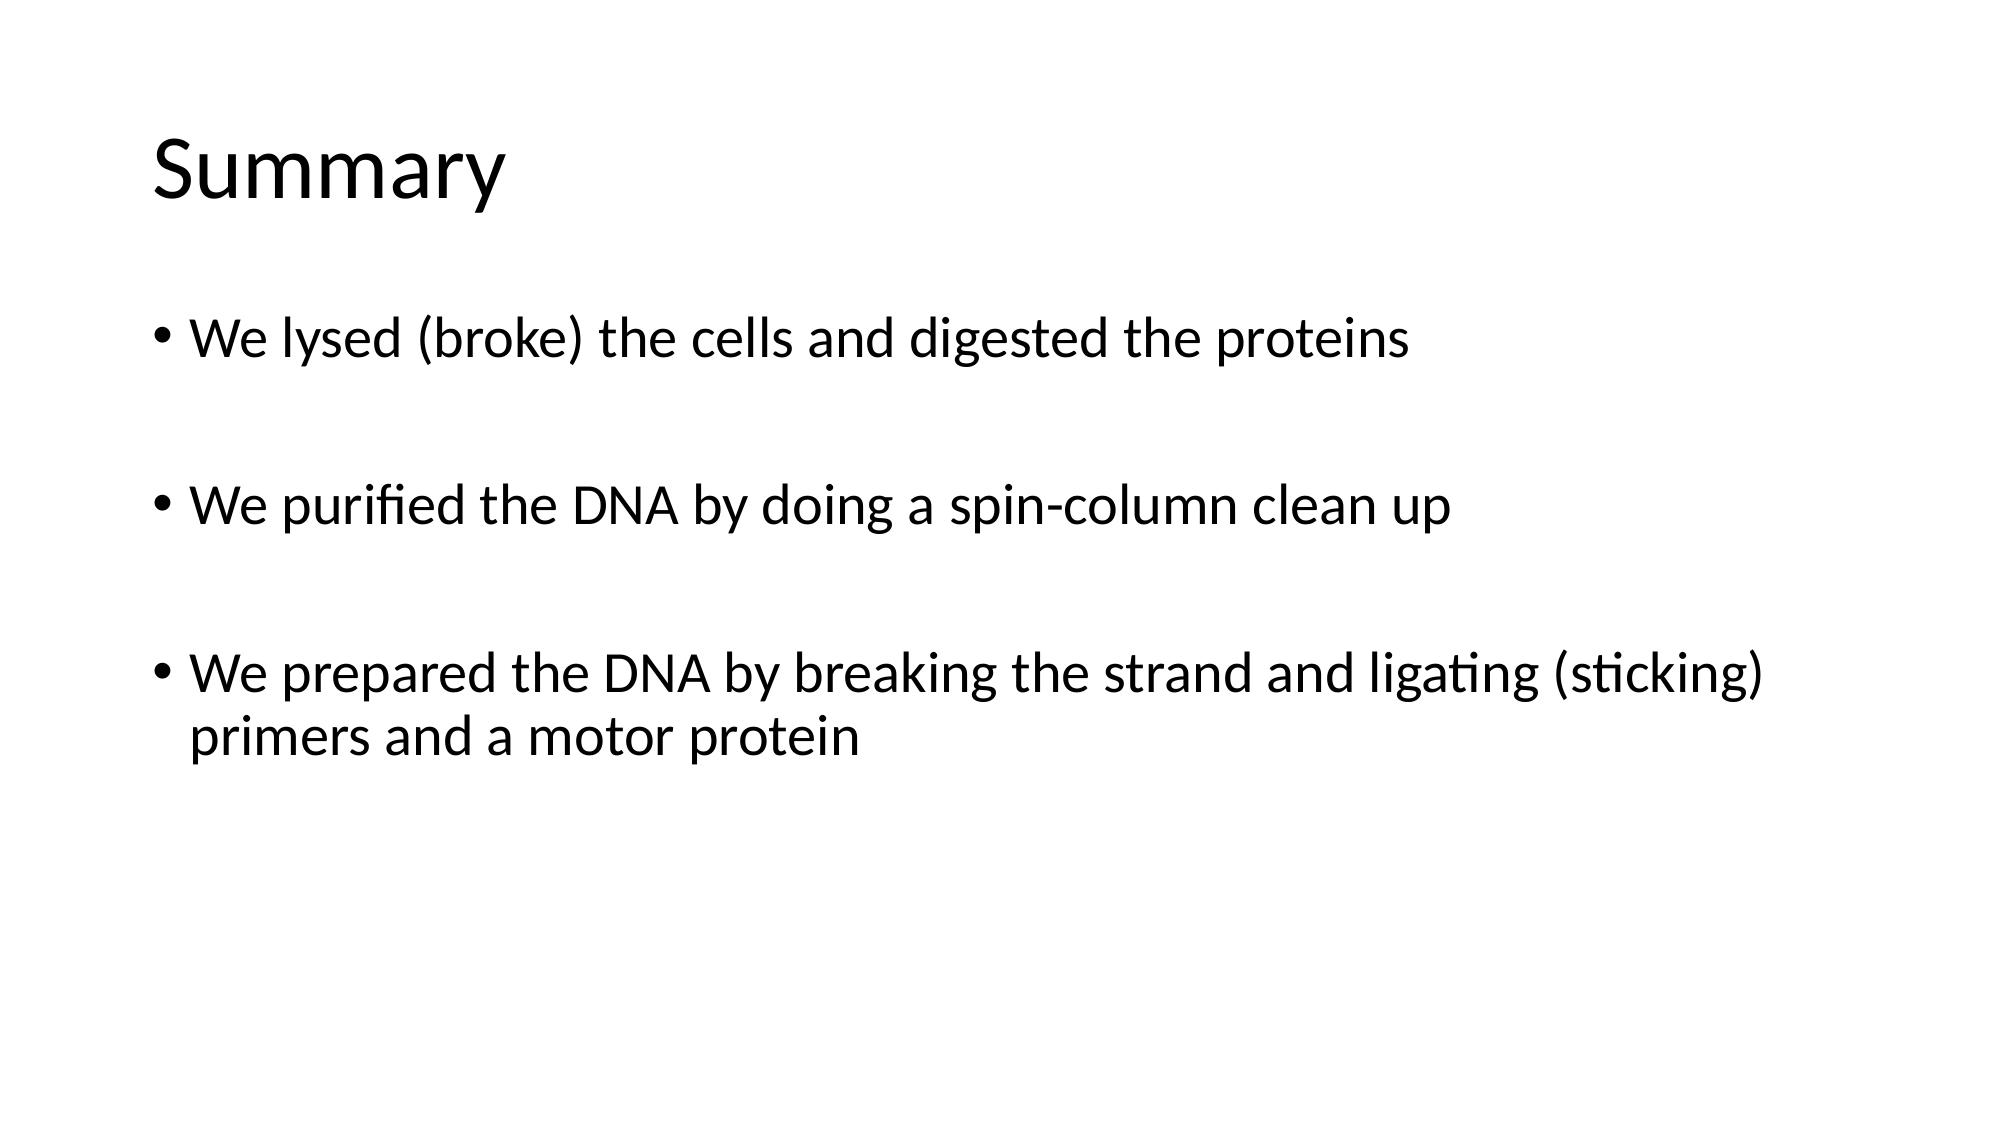

# Summary
We lysed (broke) the cells and digested the proteins

We purified the DNA by doing a spin-column clean up

We prepared the DNA by breaking the strand and ligating (sticking) primers and a motor protein